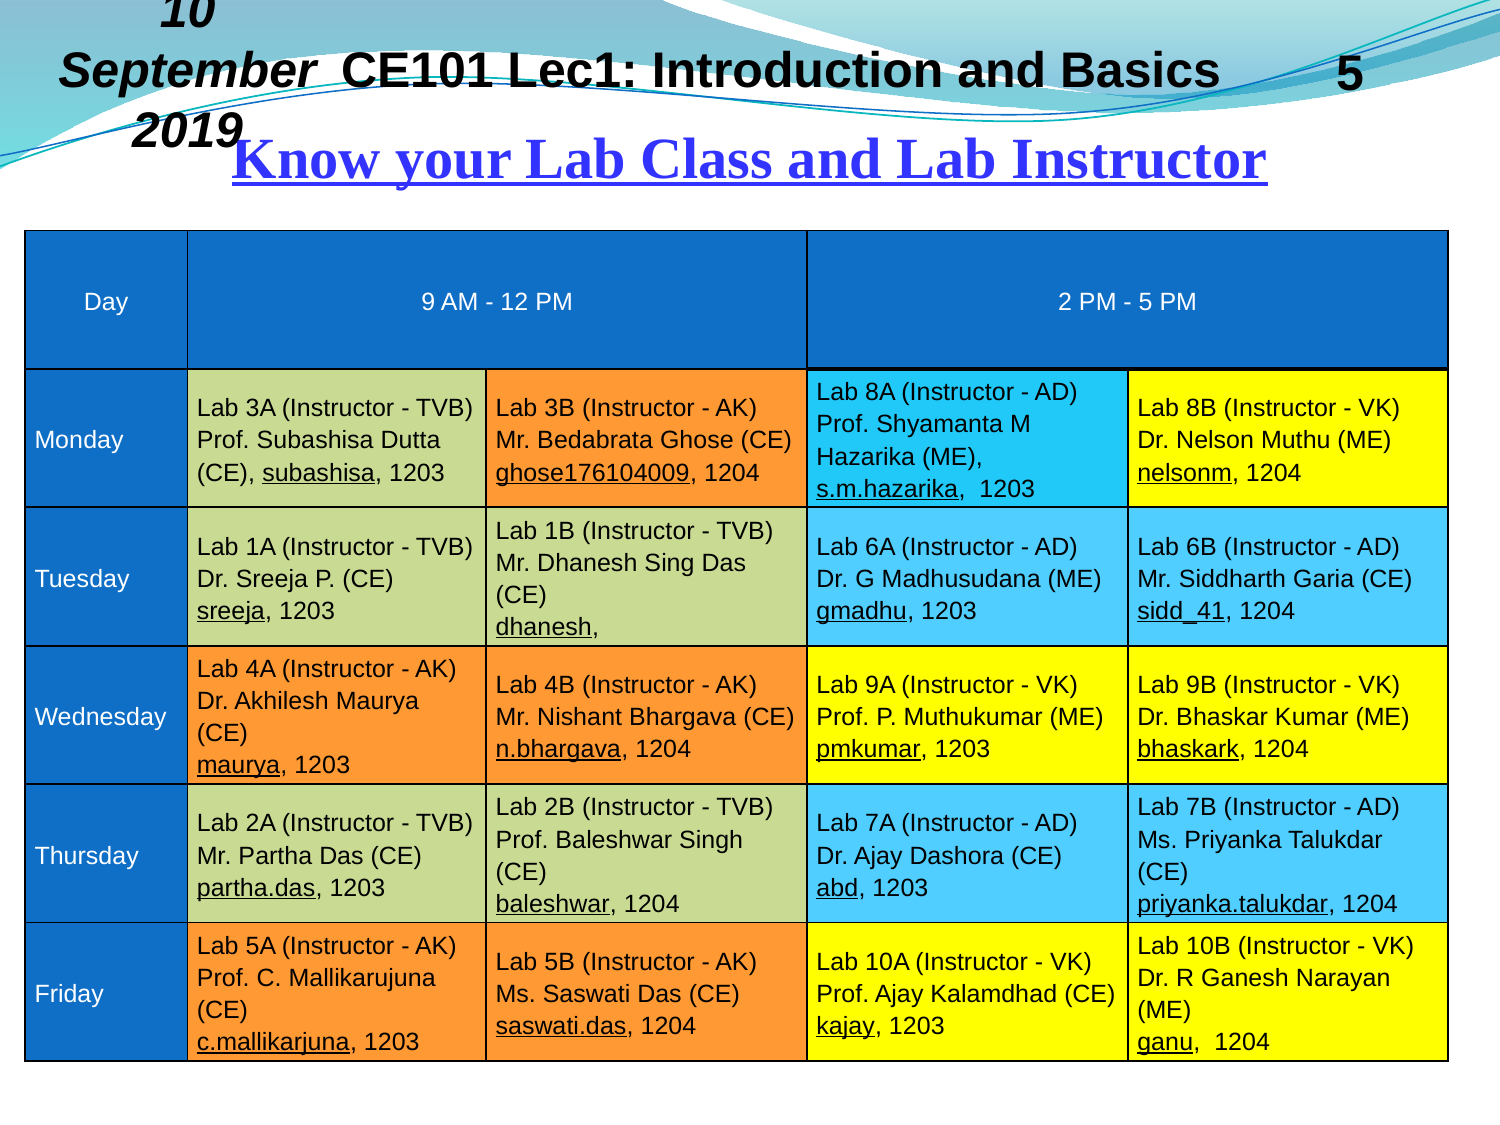

10 September 2019
CE101 Lec1: Introduction and Basics
5
# Know your Lab Class and Lab Instructor

| Day | 9 AM - 12 PM |  | 2 PM - 5 PM |  |
| --- | --- | --- | --- | --- |
| Monday | Lab 3A (Instructor - TVB) Prof. Subashisa Dutta (CE), subashisa, 1203 | Lab 3B (Instructor - AK) Mr. Bedabrata Ghose (CE) ghose176104009, 1204 | Lab 8A (Instructor - AD) Prof. Shyamanta M Hazarika (ME), s.m.hazarika, 1203 | Lab 8B (Instructor - VK) Dr. Nelson Muthu (ME) nelsonm, 1204 |
| Tuesday | Lab 1A (Instructor - TVB) Dr. Sreeja P. (CE) sreeja, 1203 | Lab 1B (Instructor - TVB) Mr. Dhanesh Sing Das (CE) dhanesh, | Lab 6A (Instructor - AD) Dr. G Madhusudana (ME) gmadhu, 1203 | Lab 6B (Instructor - AD) Mr. Siddharth Garia (CE) sidd\_41, 1204 |
| Wednesday | Lab 4A (Instructor - AK) Dr. Akhilesh Maurya (CE) maurya, 1203 | Lab 4B (Instructor - AK) Mr. Nishant Bhargava (CE) n.bhargava, 1204 | Lab 9A (Instructor - VK) Prof. P. Muthukumar (ME) pmkumar, 1203 | Lab 9B (Instructor - VK) Dr. Bhaskar Kumar (ME) bhaskark, 1204 |
| Thursday | Lab 2A (Instructor - TVB) Mr. Partha Das (CE) partha.das, 1203 | Lab 2B (Instructor - TVB) Prof. Baleshwar Singh (CE) baleshwar, 1204 | Lab 7A (Instructor - AD) Dr. Ajay Dashora (CE) abd, 1203 | Lab 7B (Instructor - AD) Ms. Priyanka Talukdar (CE) priyanka.talukdar, 1204 |
| Friday | Lab 5A (Instructor - AK) Prof. C. Mallikarujuna (CE) c.mallikarjuna, 1203 | Lab 5B (Instructor - AK) Ms. Saswati Das (CE) saswati.das, 1204 | Lab 10A (Instructor - VK) Prof. Ajay Kalamdhad (CE) kajay, 1203 | Lab 10B (Instructor - VK) Dr. R Ganesh Narayan (ME) ganu, 1204 |